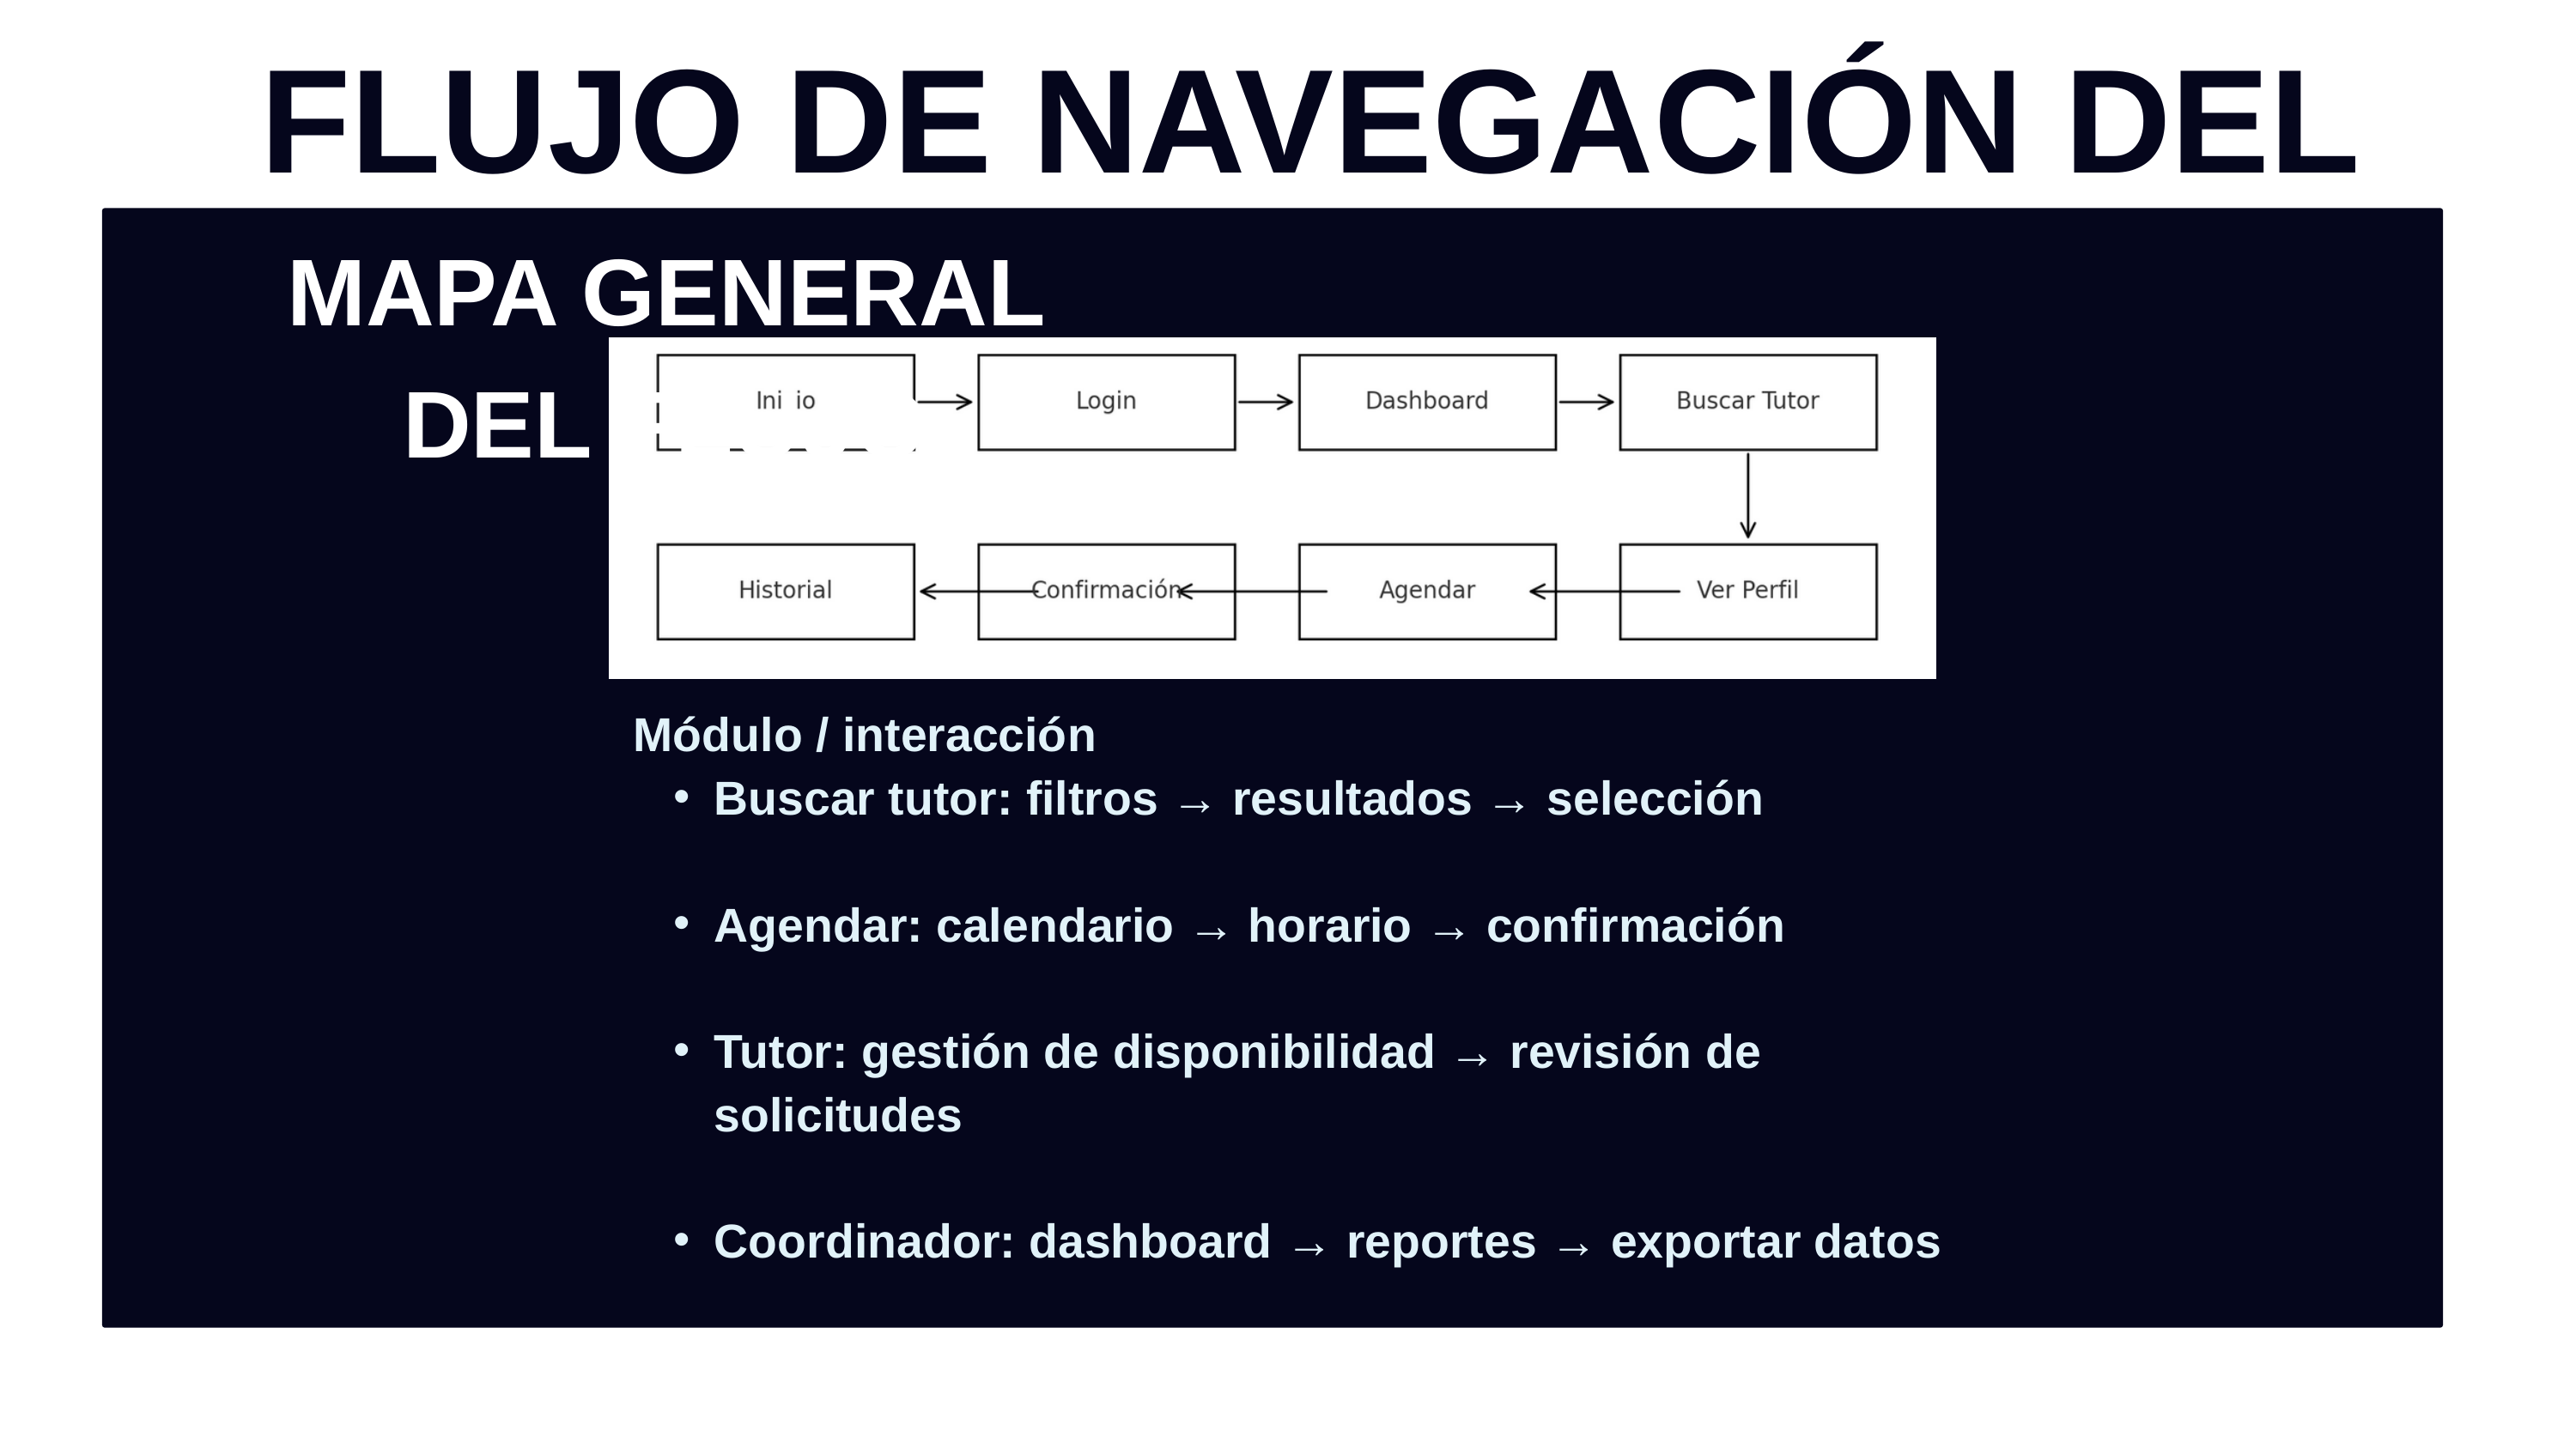

FLUJO DE NAVEGACIÓN DEL SISTEMA

MAPA GENERAL DEL FLUJO

Módulo / interacción
Buscar tutor: filtros → resultados → selección

Agendar: calendario → horario → confirmación

Tutor: gestión de disponibilidad → revisión de solicitudes

Coordinador: dashboard → reportes → exportar datos